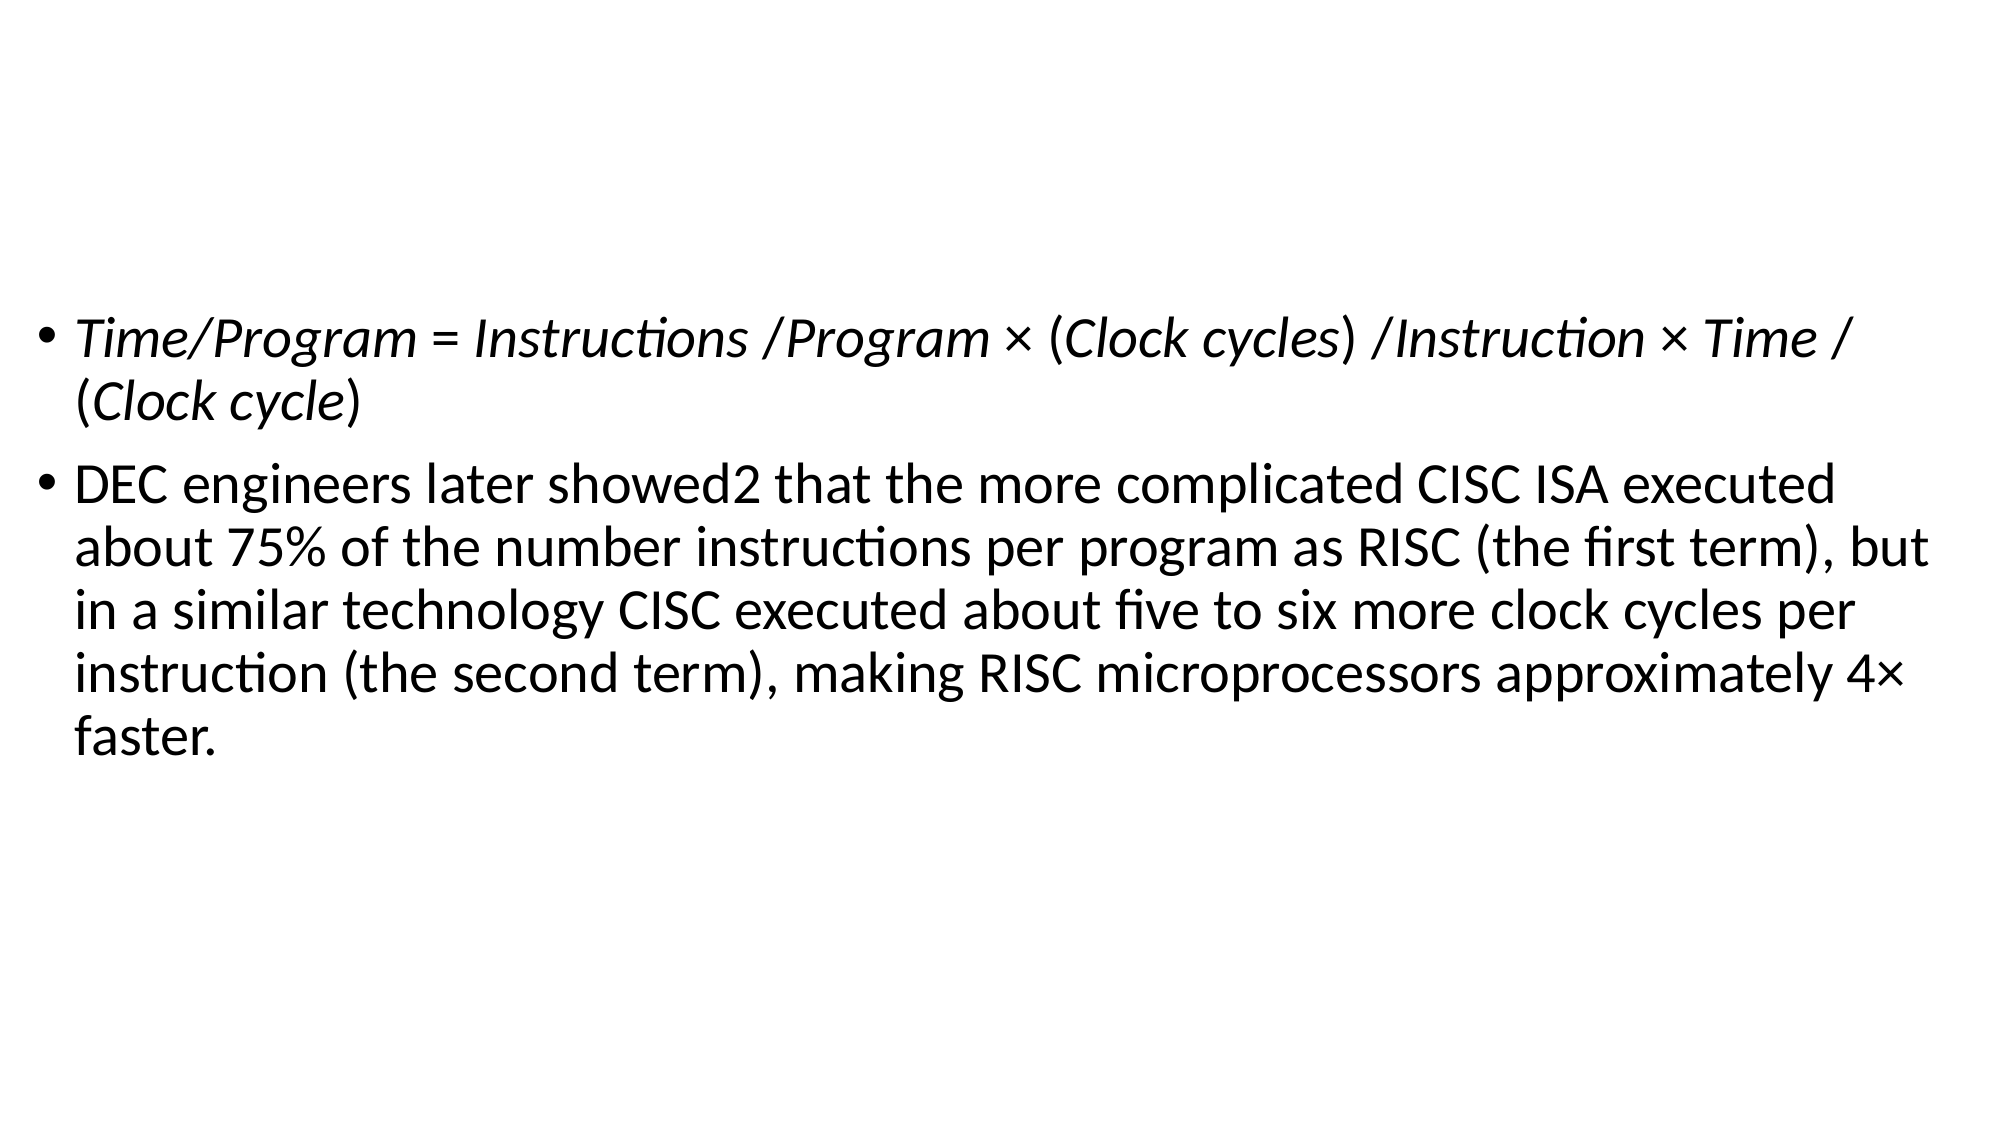

Time/Program = Instructions /Program × (Clock cycles) /Instruction × Time / (Clock cycle)
DEC engineers later showed2 that the more complicated CISC ISA executed about 75% of the number instructions per program as RISC (the first term), but in a similar technology CISC executed about five to six more clock cycles per instruction (the second term), making RISC microprocessors approximately 4× faster.